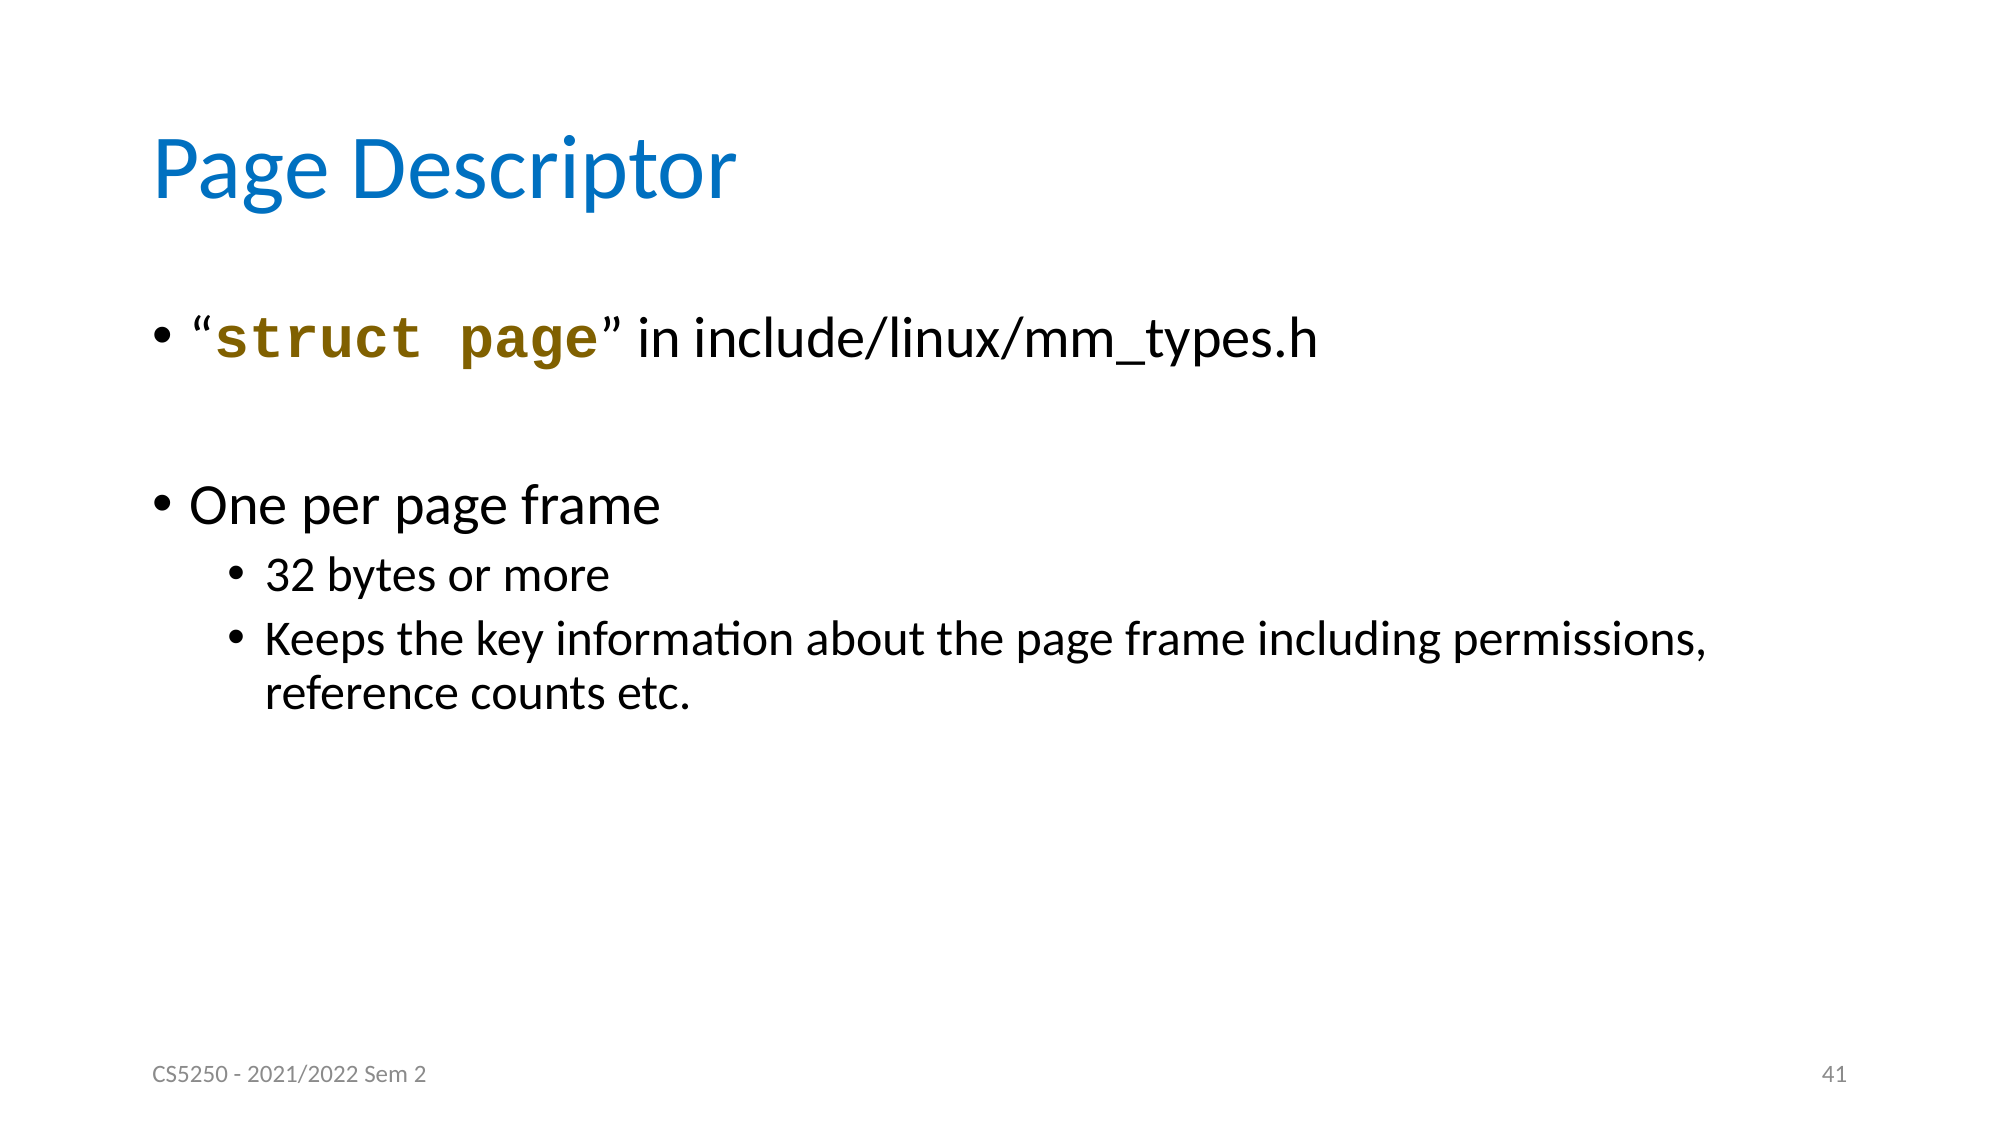

# Page Descriptor
“struct page” in include/linux/mm_types.h

One per page frame
32 bytes or more
Keeps the key information about the page frame including permissions, reference counts etc.

CS5250 - 2021/2022 Sem 2
41